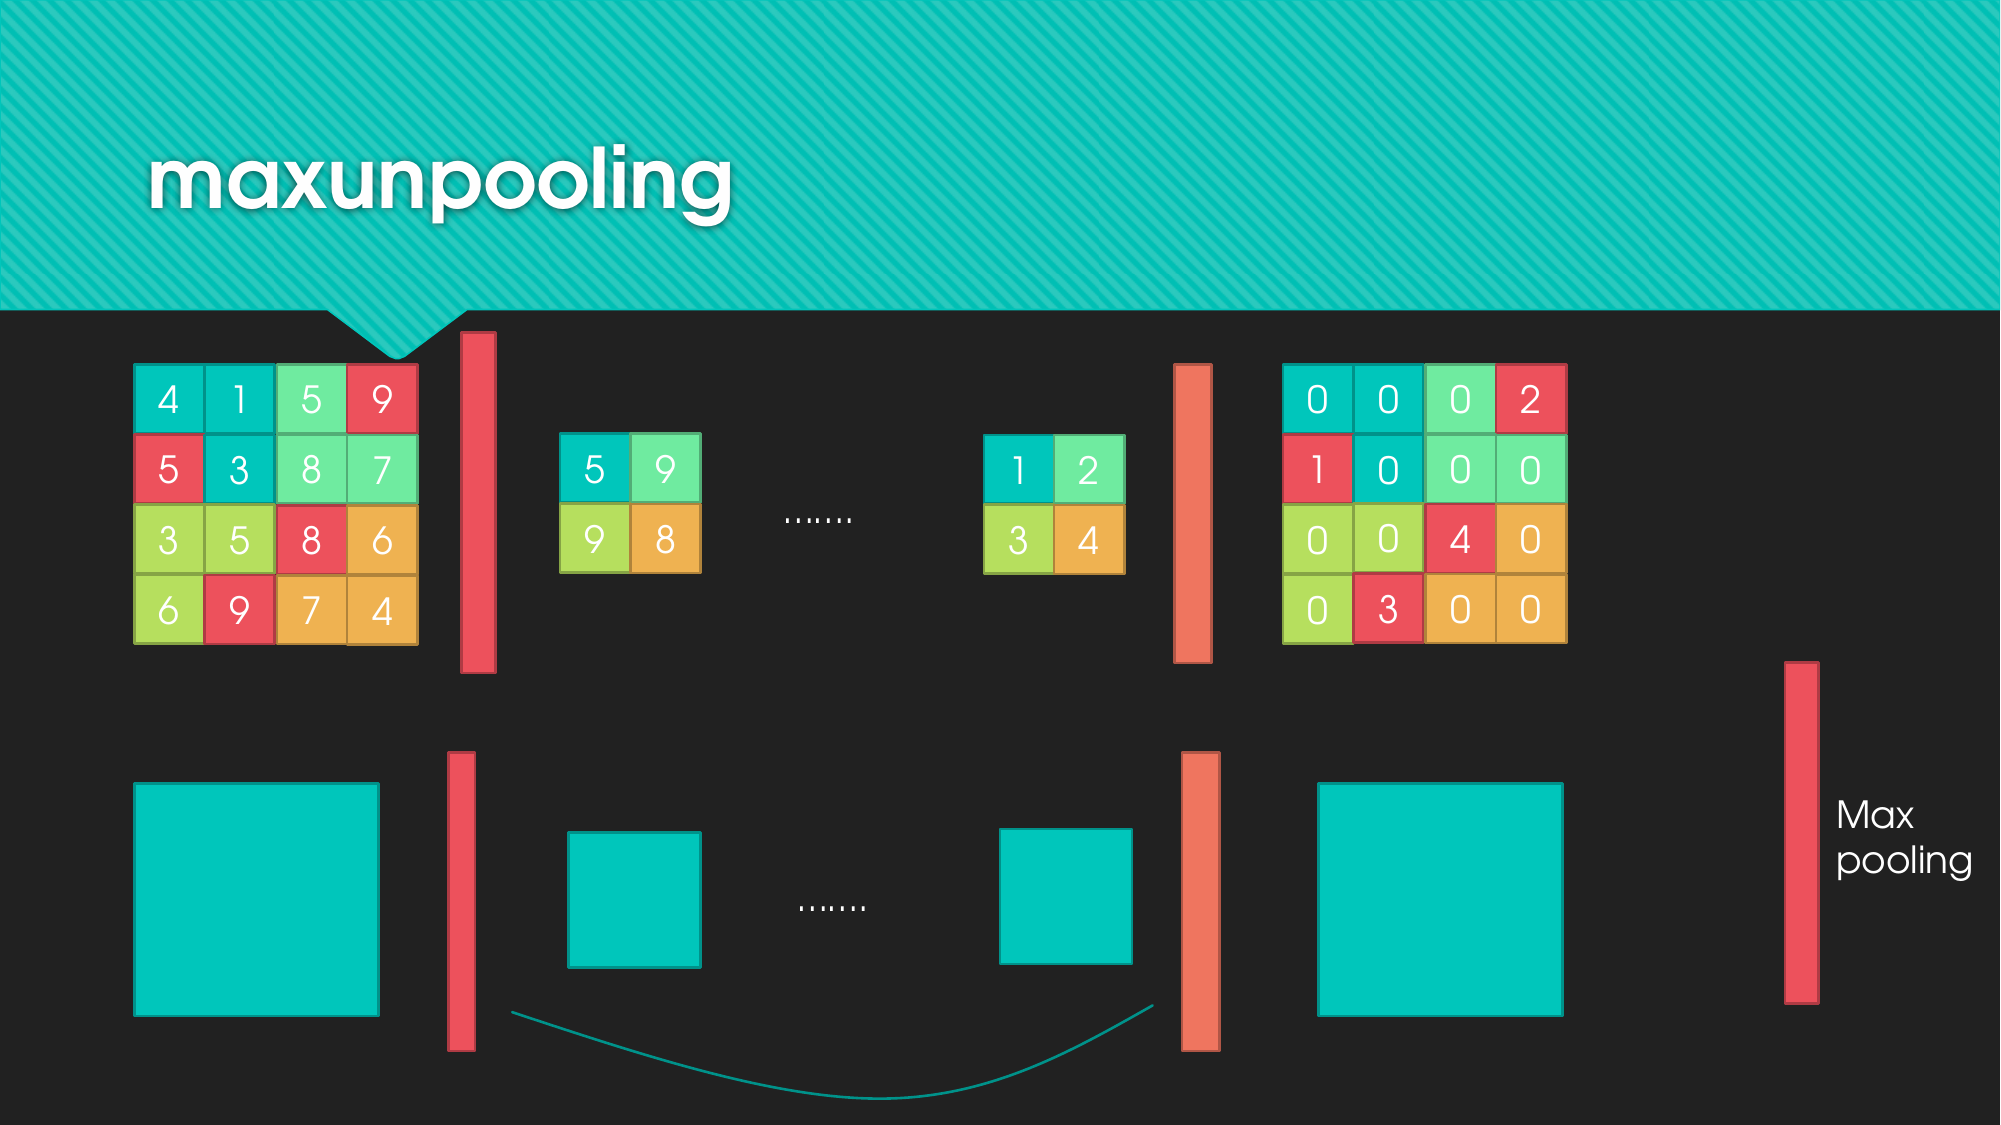

# maxunpooling

4
1
5
9

0
0
0
2
5
9
5
8
1
0
3
7
1
2
0
0
…….
0
9
8
4
0
3
5
3
0
4
8
6
3
0
0
6
0
9
7
4

Max
pooling

…….